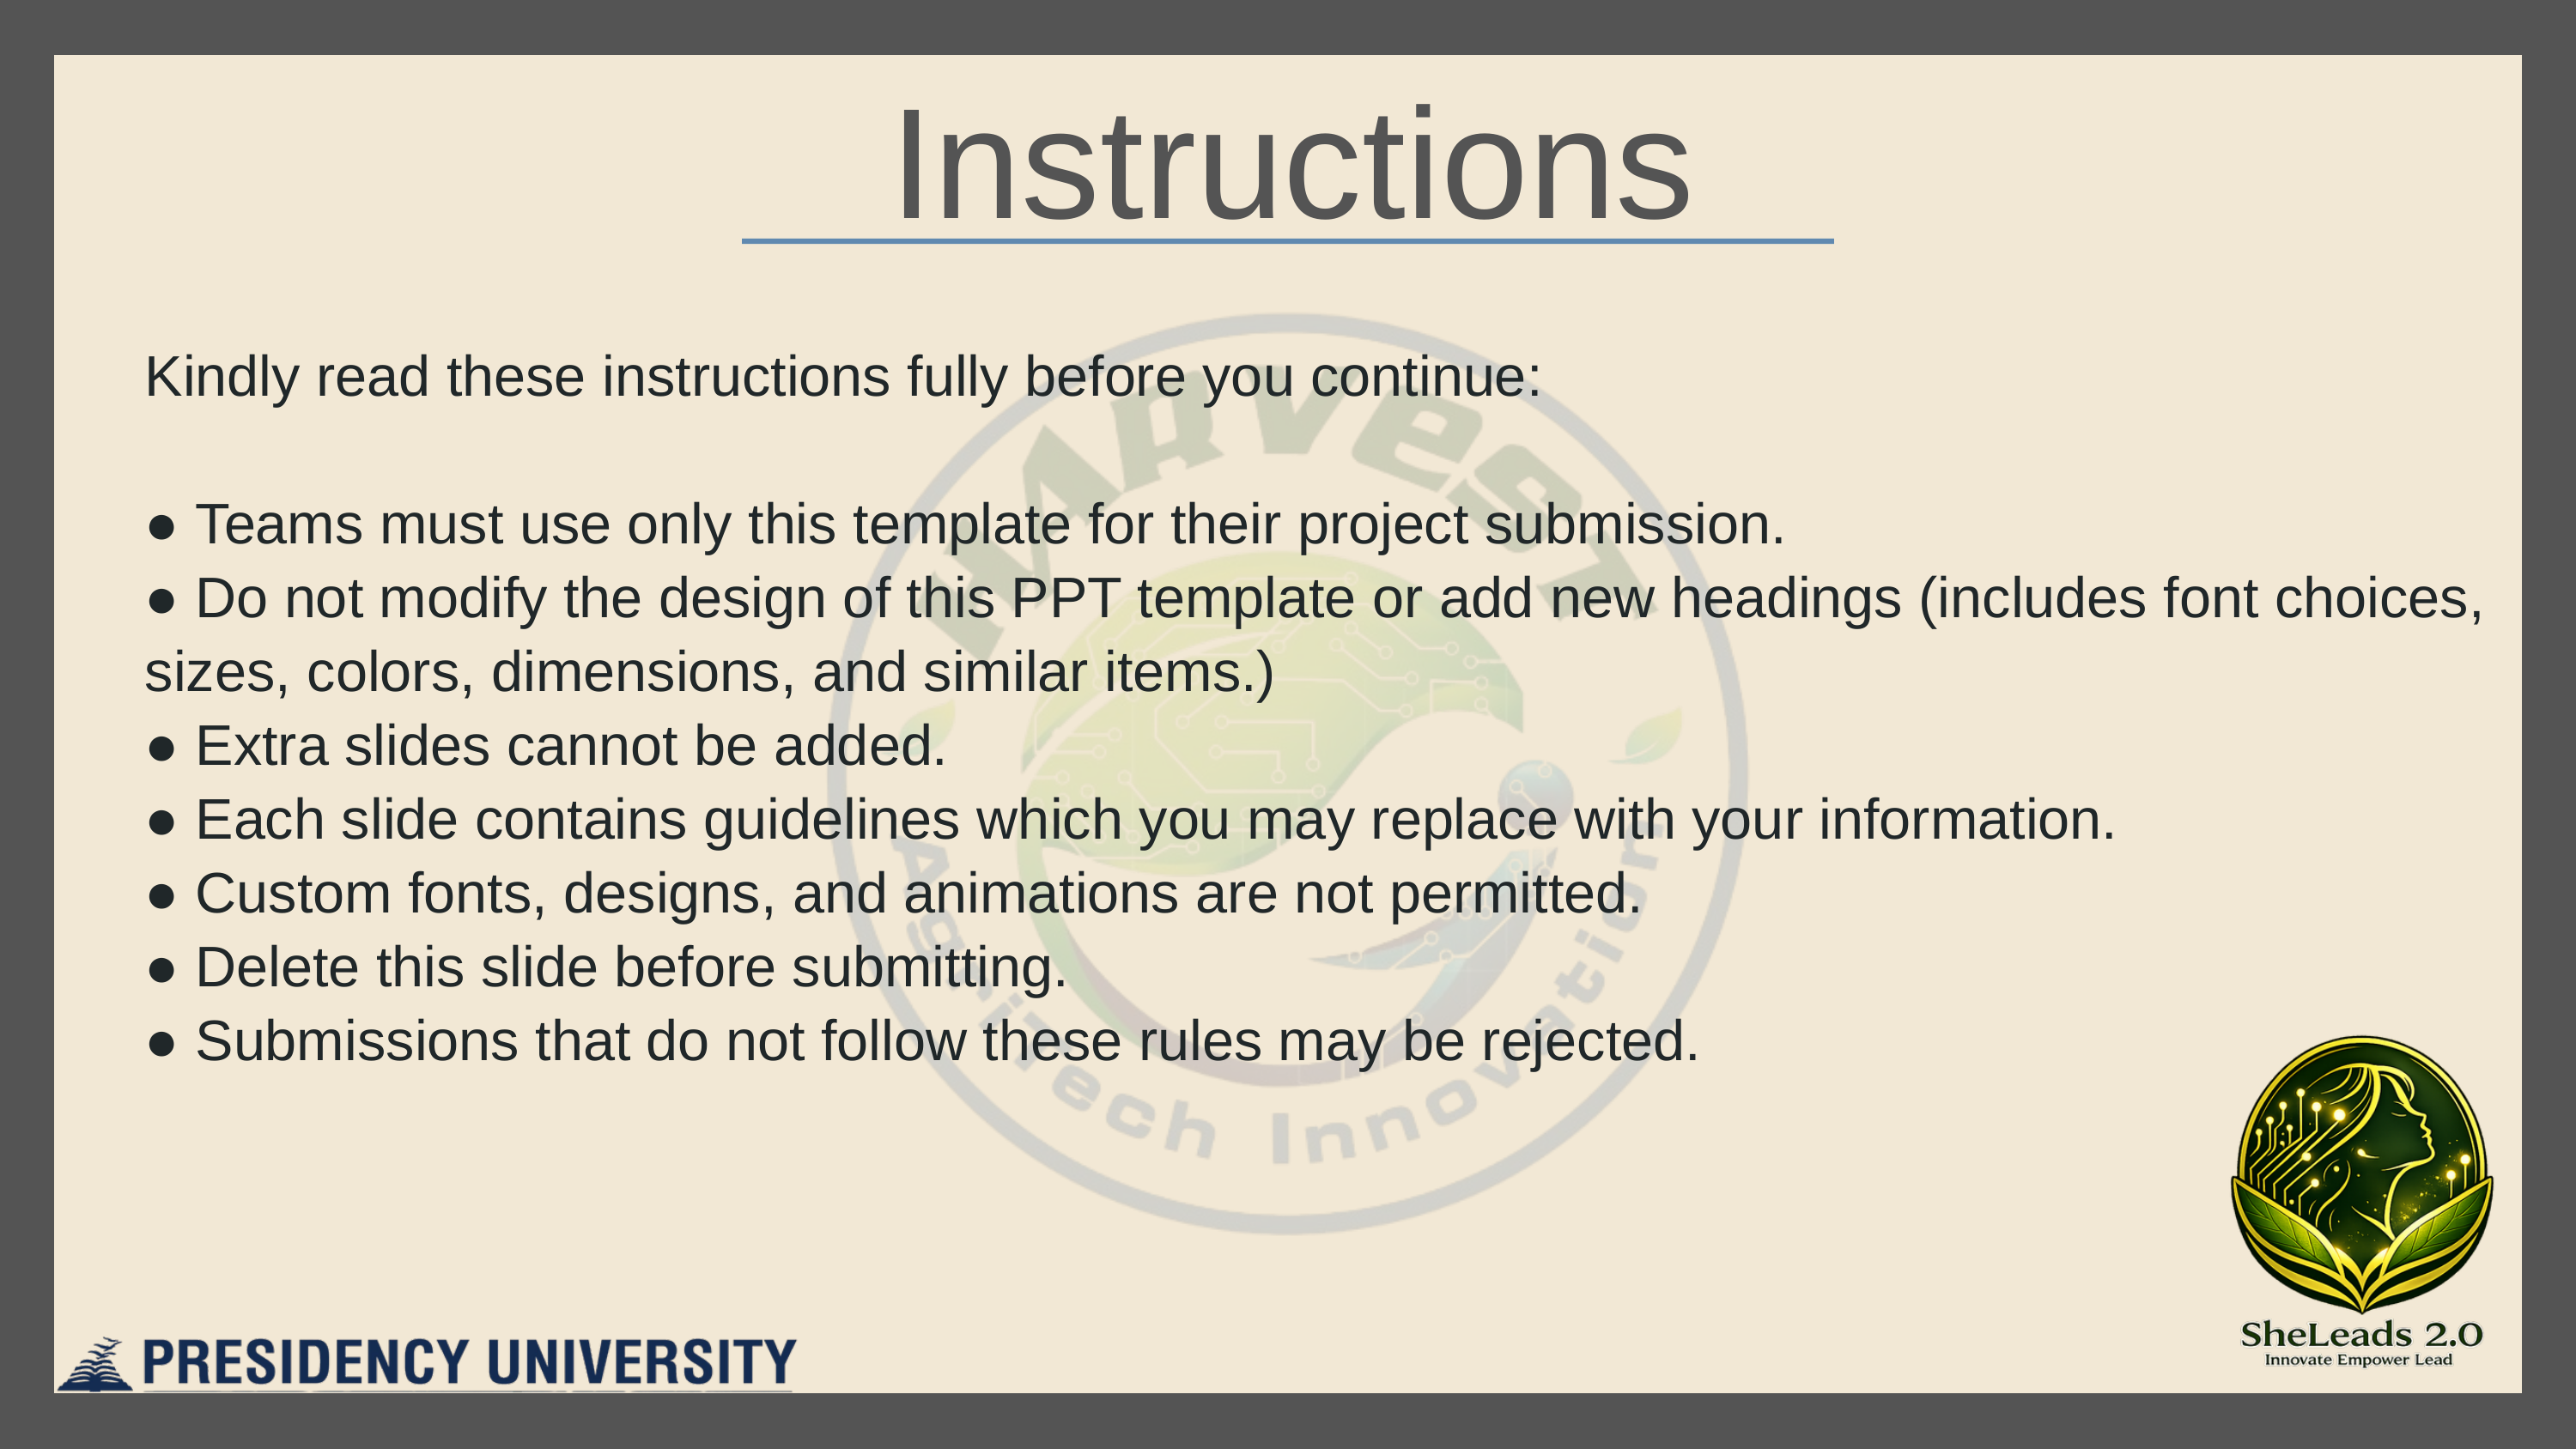

Instructions

Kindly read these instructions fully before you continue:

● Teams must use only this template for their project submission.
● Do not modify the design of this PPT template or add new headings (includes font choices, sizes, colors, dimensions, and similar items.)
● Extra slides cannot be added.
● Each slide contains guidelines which you may replace with your information.
● Custom fonts, designs, and animations are not permitted.
● Delete this slide before submitting.
● Submissions that do not follow these rules may be rejected.